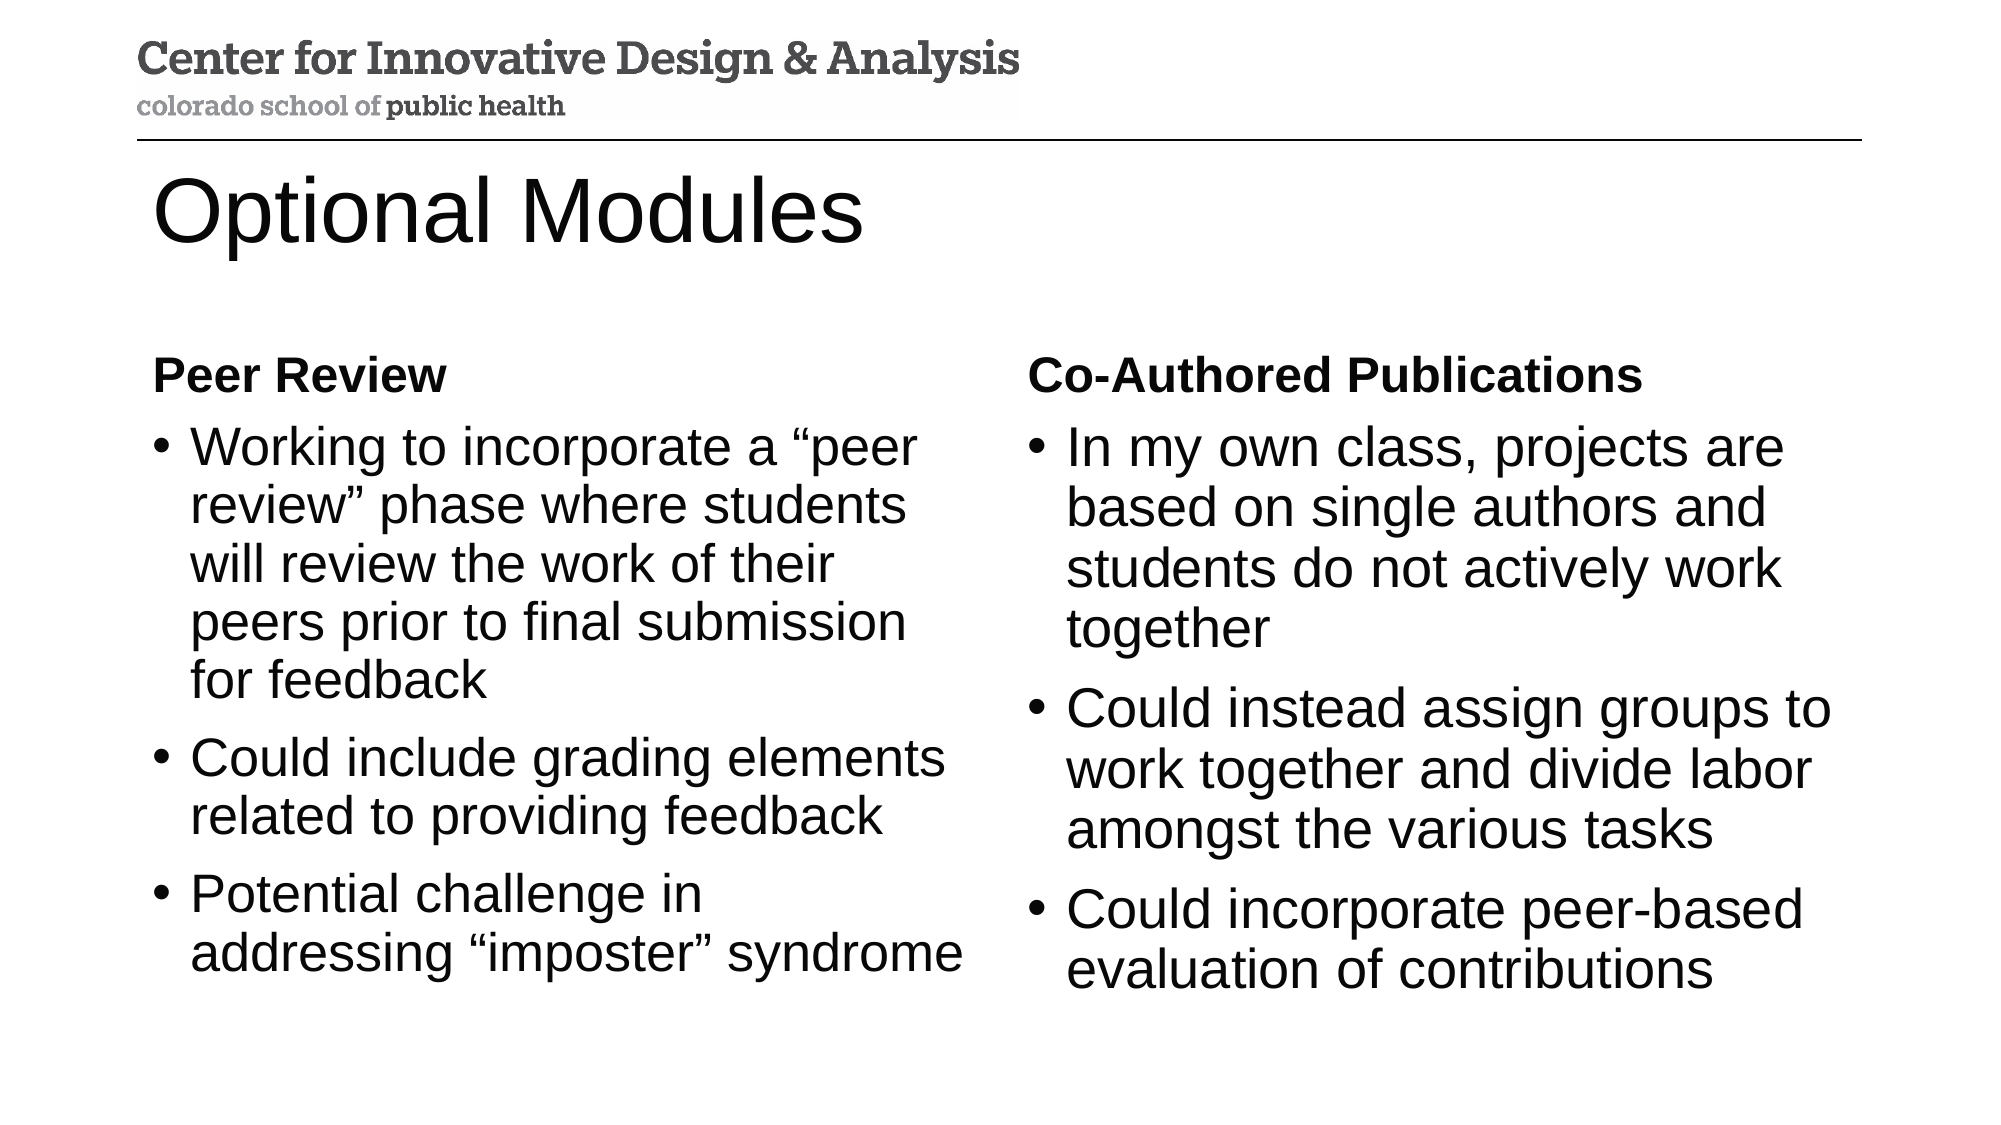

# Optional Modules
Peer Review
Co-Authored Publications
Working to incorporate a “peer review” phase where students will review the work of their peers prior to final submission for feedback
Could include grading elements related to providing feedback
Potential challenge in addressing “imposter” syndrome
In my own class, projects are based on single authors and students do not actively work together
Could instead assign groups to work together and divide labor amongst the various tasks
Could incorporate peer-based evaluation of contributions